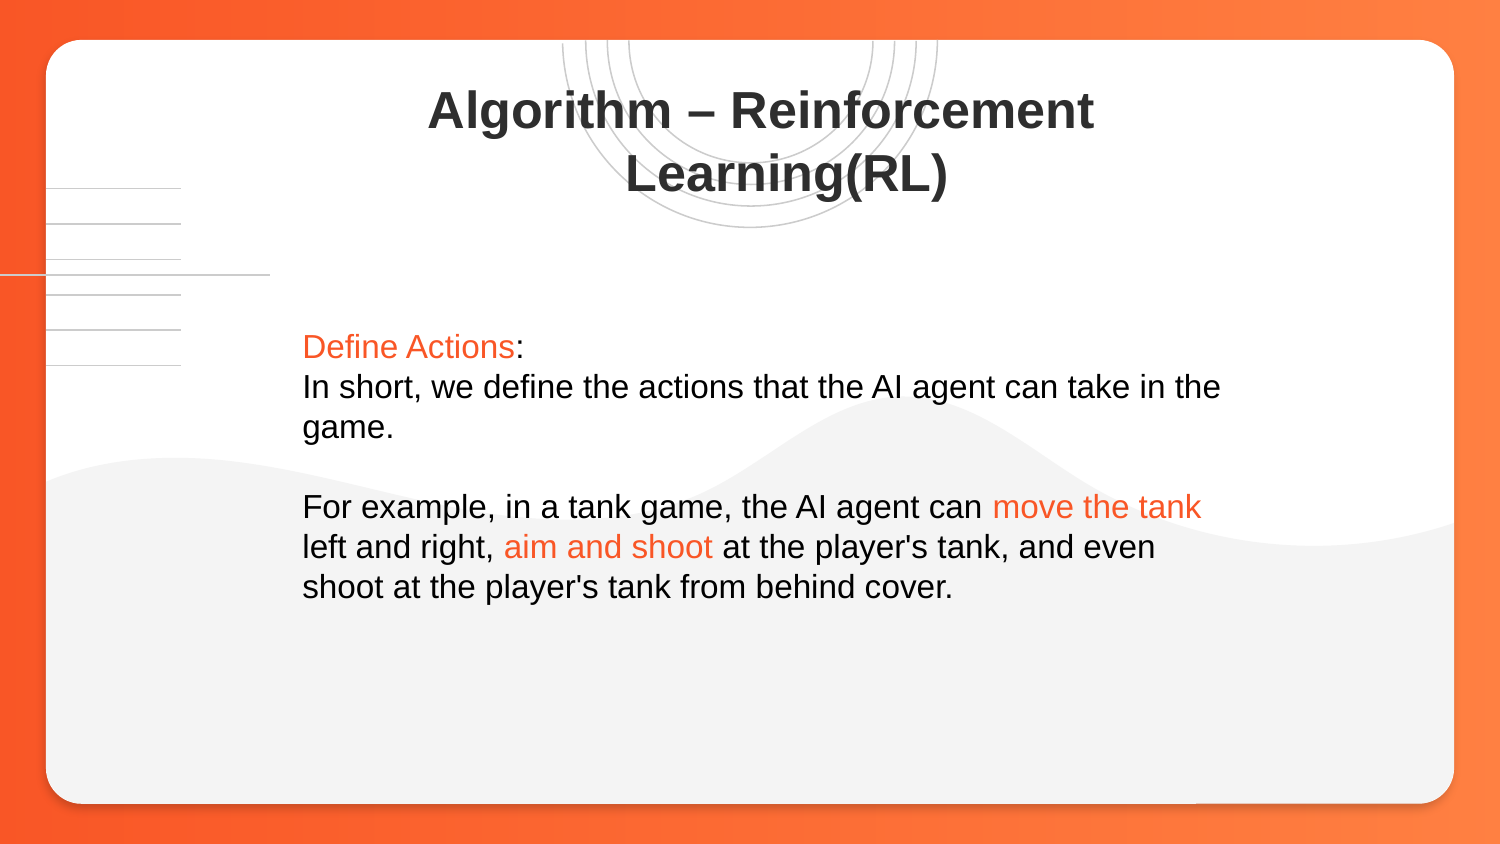

Algorithm – Reinforcement Learning(RL)
Define Actions:
In short, we define the actions that the AI agent can take in the game.

For example, in a tank game, the AI agent can move the tank left and right, aim and shoot at the player's tank, and even shoot at the player's tank from behind cover.